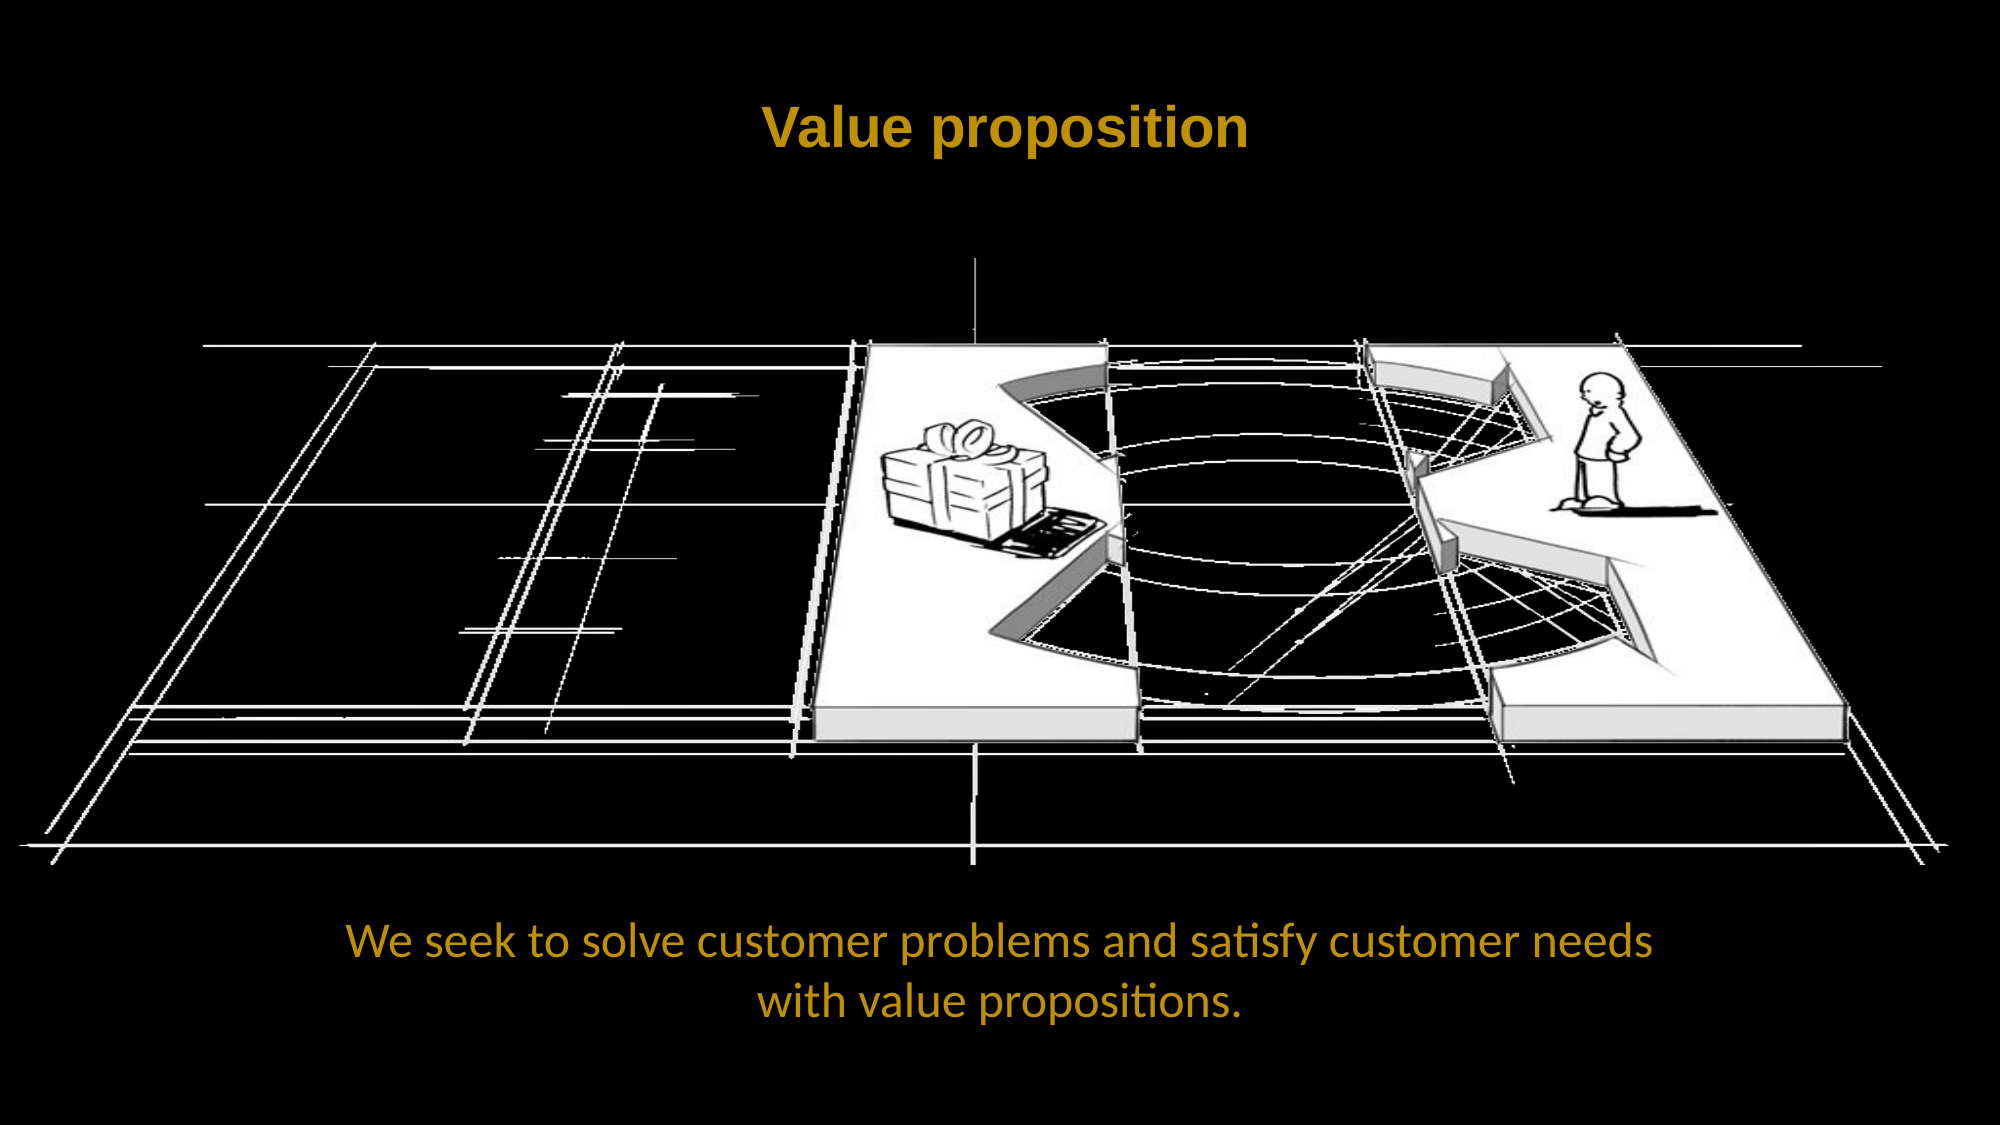

Value proposition

We seek to solve customer problems and satisfy customer needs
with value propositions.